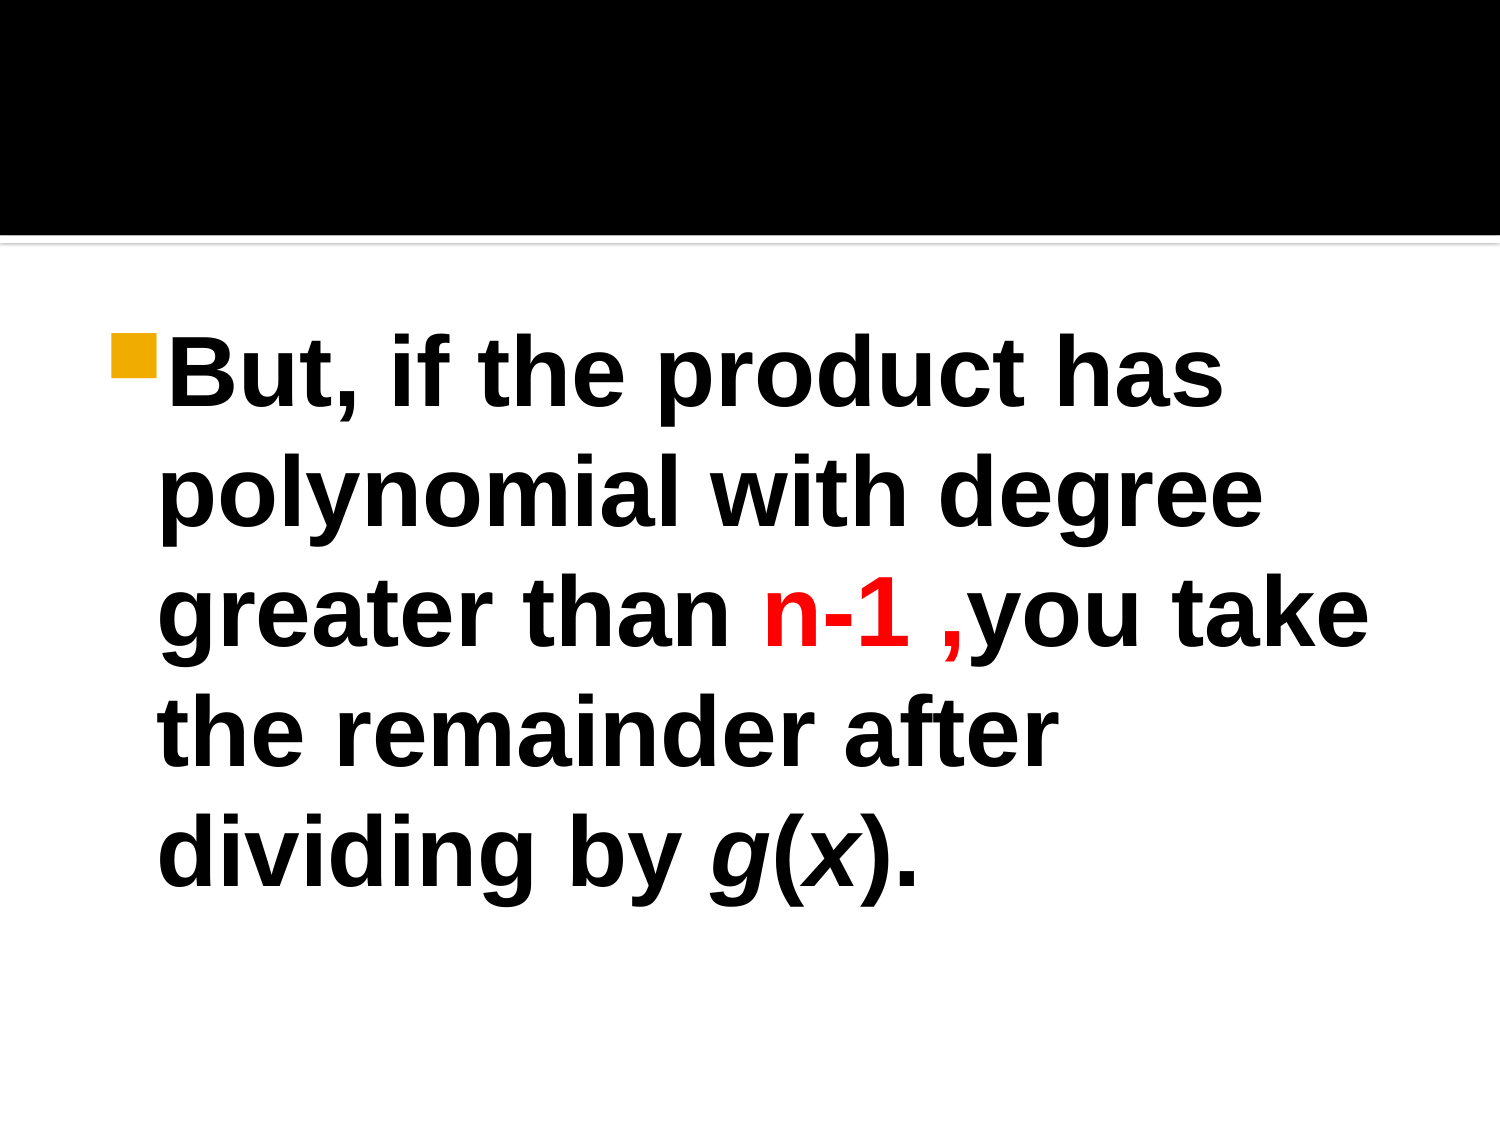

#
But, if the product has polynomial with degree greater than n-1 ,you take the remainder after dividing by g(x).